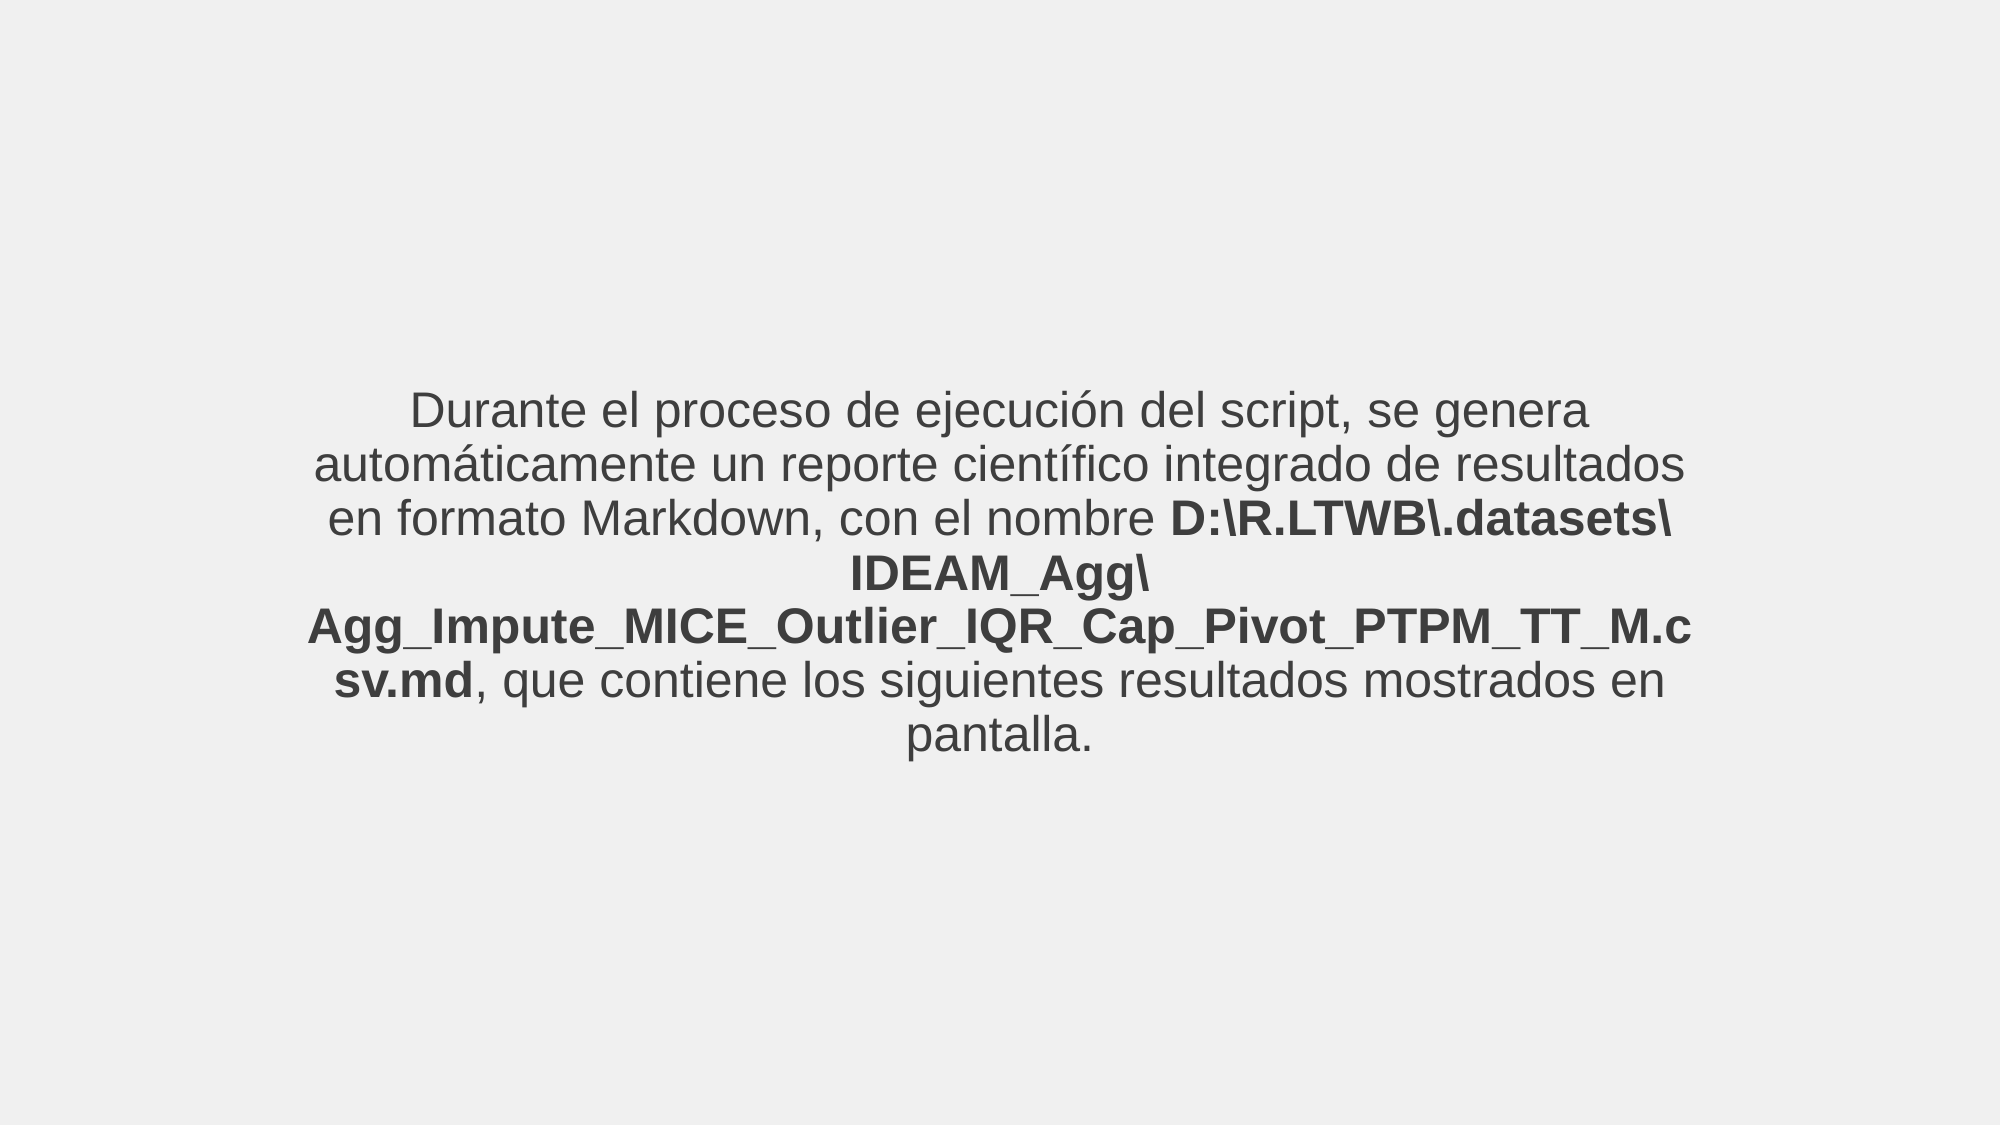

# Durante el proceso de ejecución del script, se genera automáticamente un reporte científico integrado de resultados en formato Markdown, con el nombre D:\R.LTWB\.datasets\IDEAM_Agg\Agg_Impute_MICE_Outlier_IQR_Cap_Pivot_PTPM_TT_M.csv.md, que contiene los siguientes resultados mostrados en pantalla.